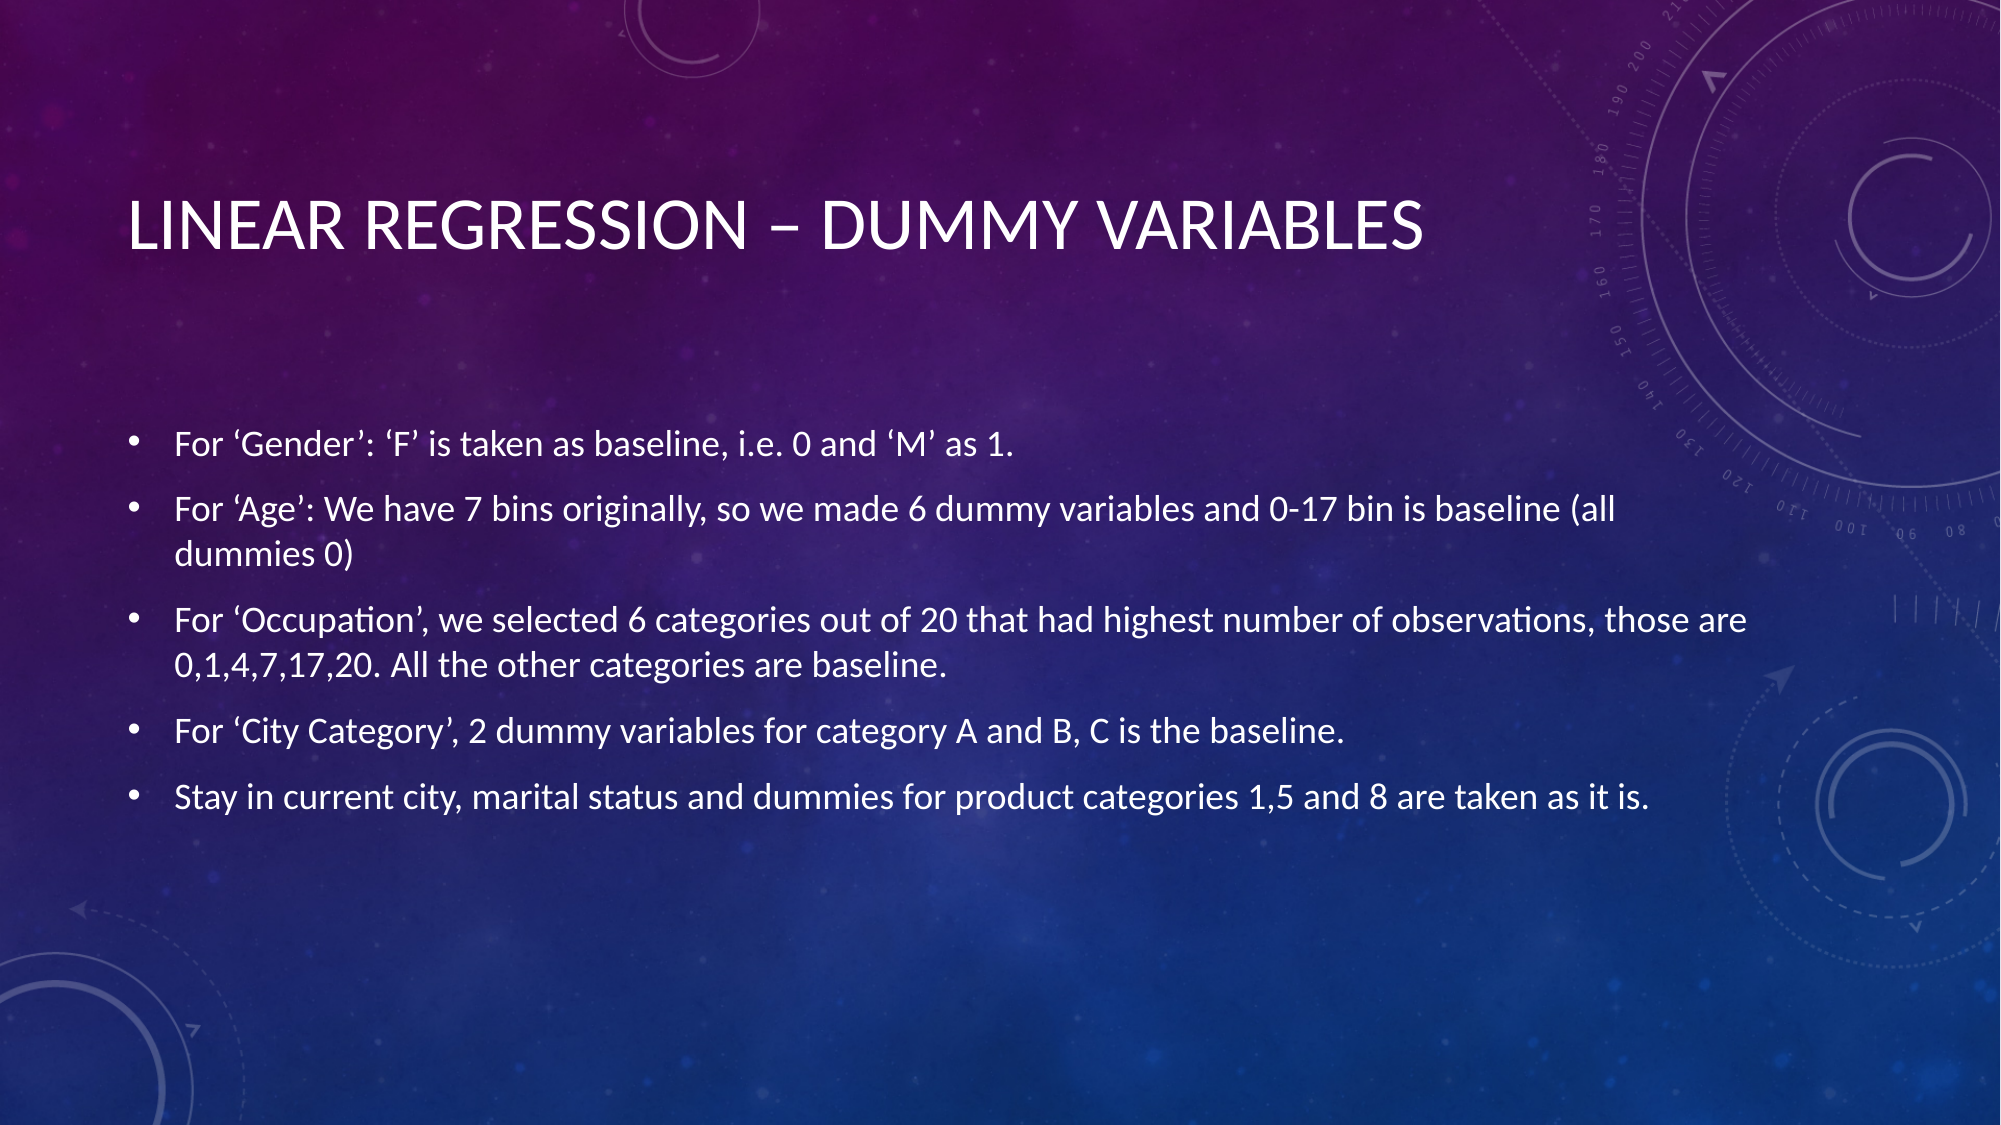

# Linear regression – Dummy variables
For ‘Gender’: ‘F’ is taken as baseline, i.e. 0 and ‘M’ as 1.
For ‘Age’: We have 7 bins originally, so we made 6 dummy variables and 0-17 bin is baseline (all dummies 0)
For ‘Occupation’, we selected 6 categories out of 20 that had highest number of observations, those are 0,1,4,7,17,20. All the other categories are baseline.
For ‘City Category’, 2 dummy variables for category A and B, C is the baseline.
Stay in current city, marital status and dummies for product categories 1,5 and 8 are taken as it is.